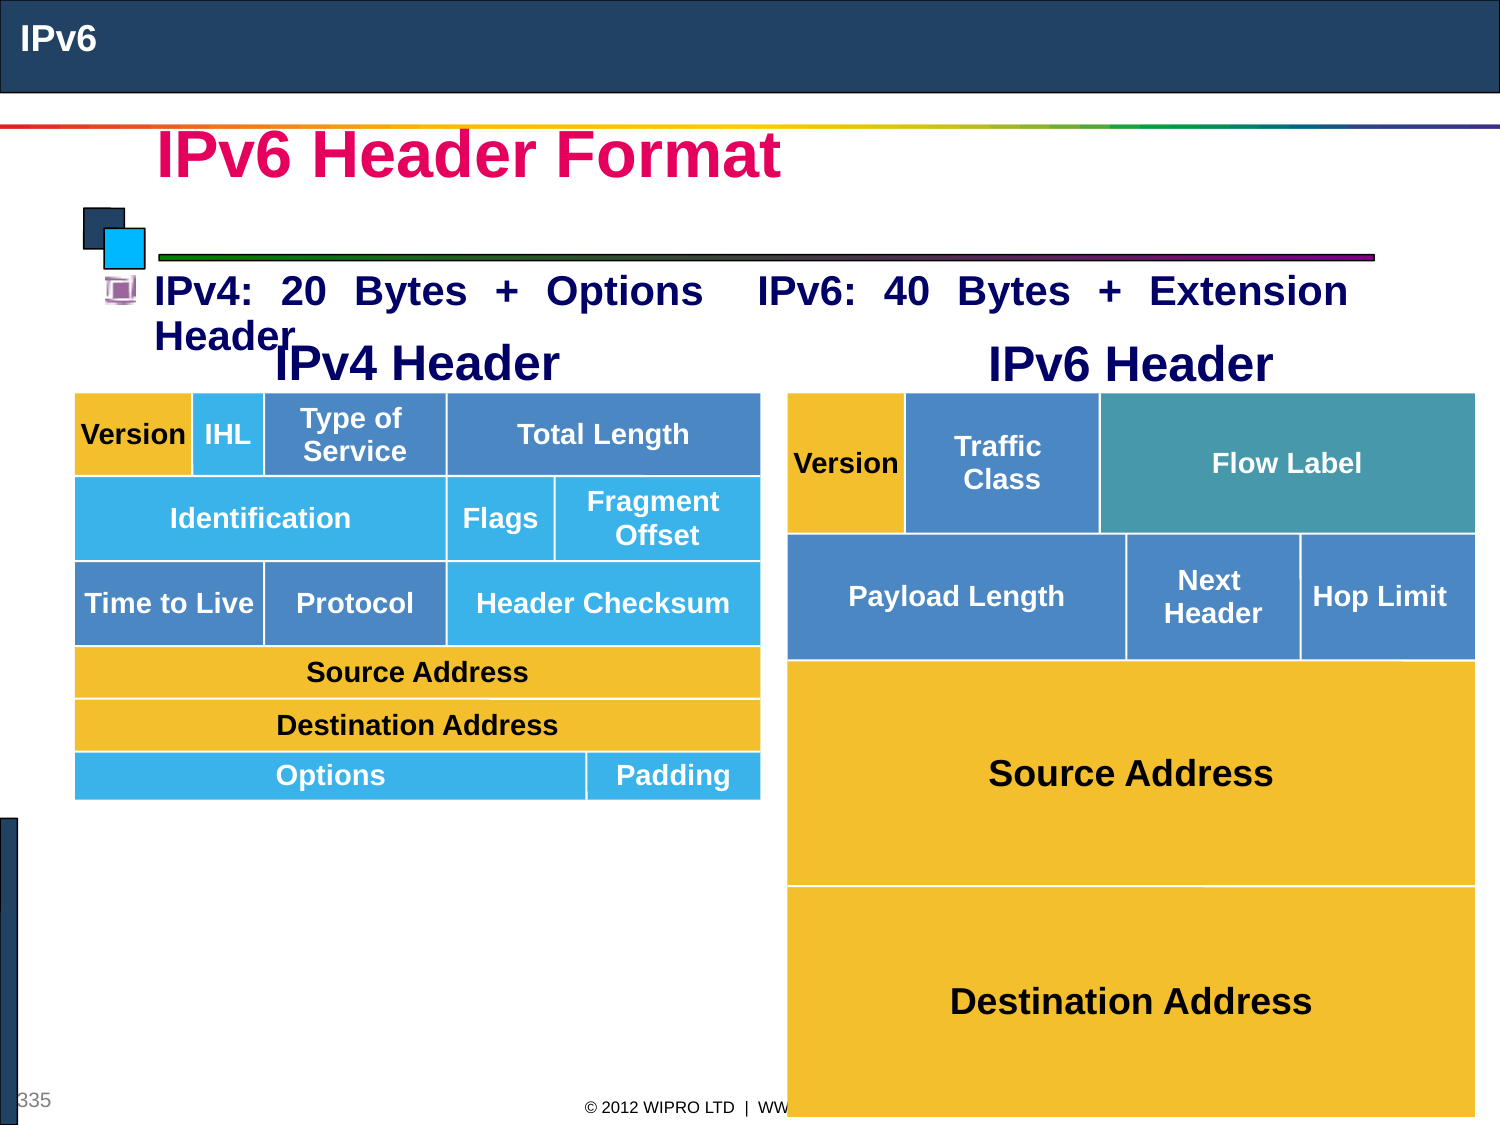

IPv6
# IPv6 Header Format

IPv4: 20 Bytes + Options  IPv6: 40 Bytes + Extension Header

IPv4 Header
IPv6 Header
Version
IHL

Type of
Service

Total Length

Identification

Flags
Fragment
Offset

Time to Live

Protocol

Header Checksum
Source Address

Destination Address

Options

Padding

Version
Traffic
Class

Flow Label

Payload Length

Next
Header

Hop Limit

Source Address

Destination Address